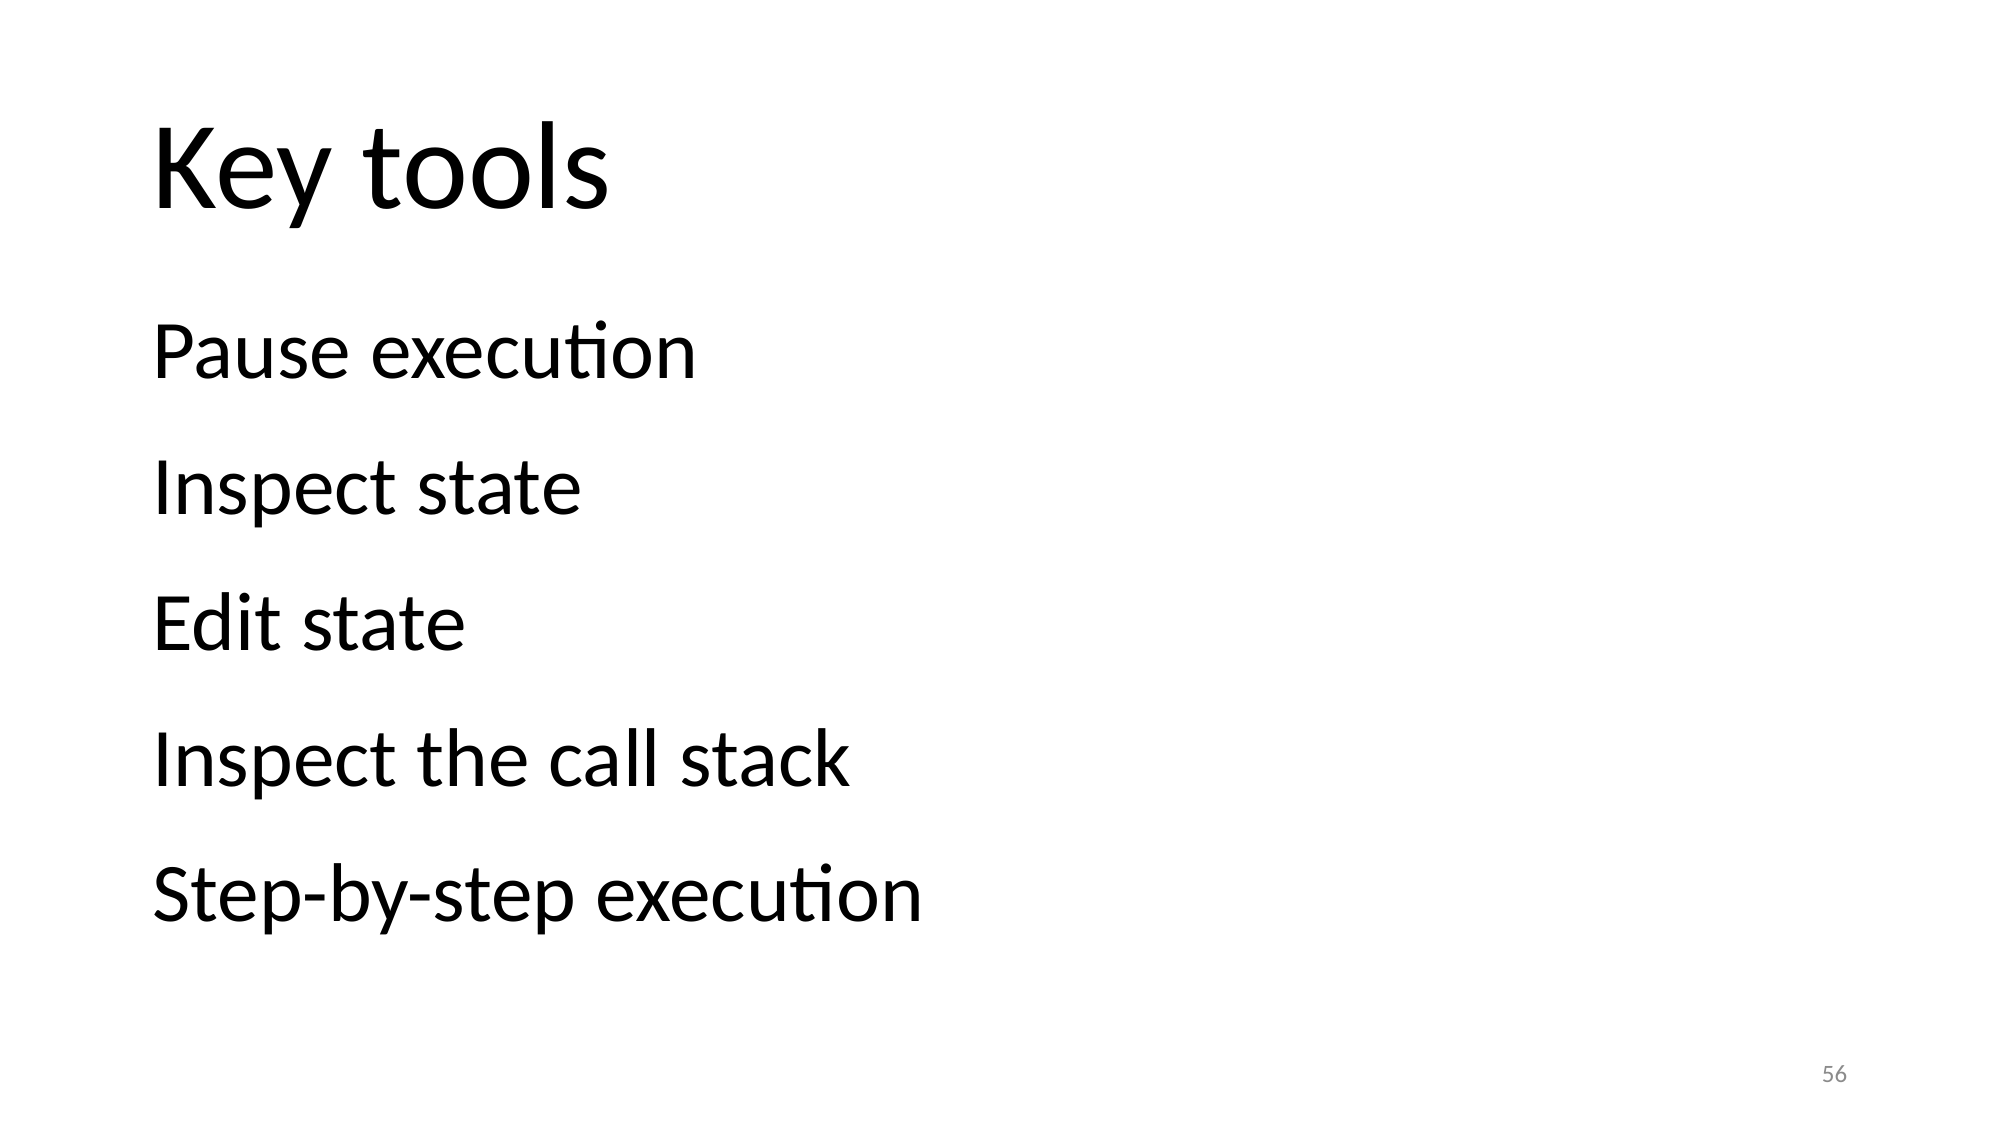

# Key tools
Pause execution
Inspect state
Edit state
Inspect the call stack
Step-by-step execution
56